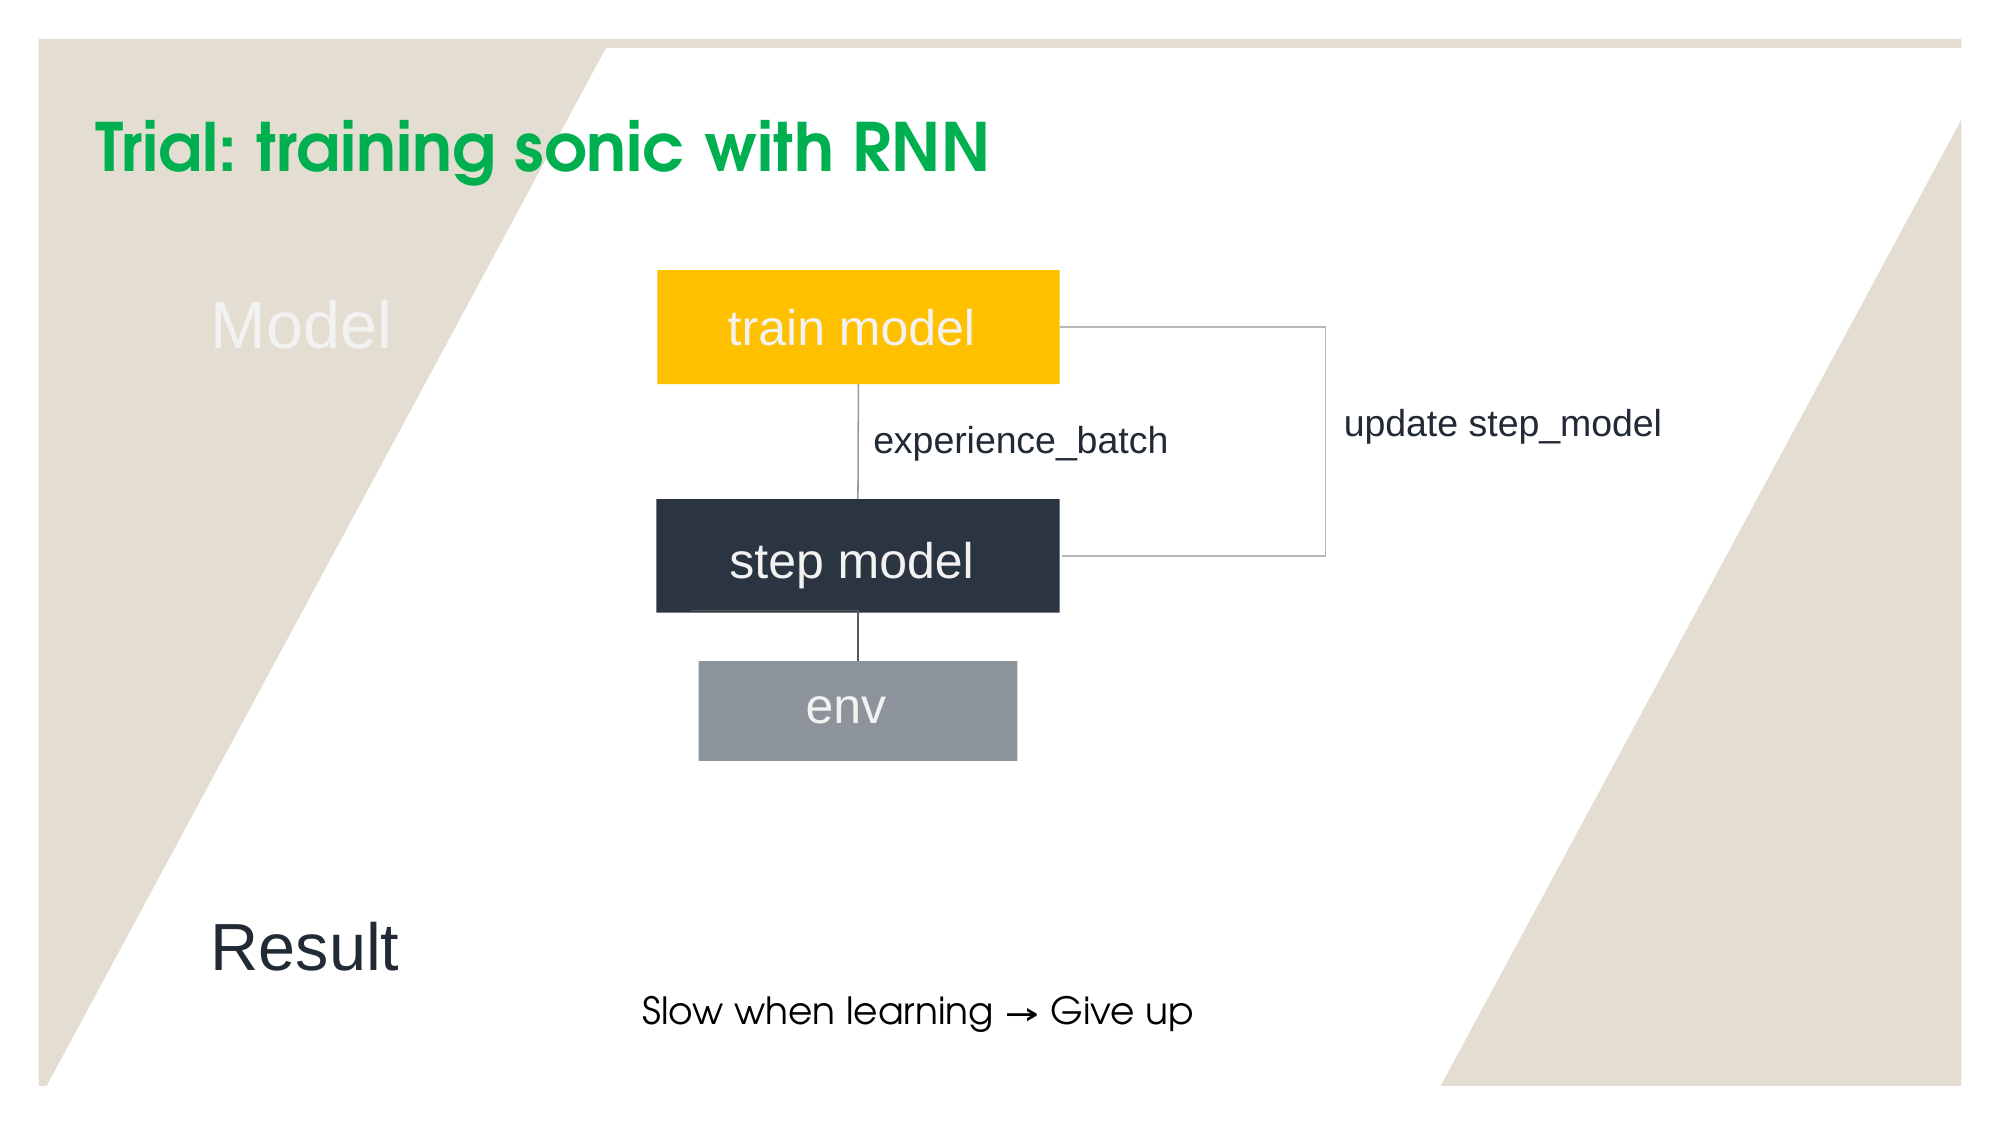

Trial: training sonic with RNN

Model
train model

update step_model
experience_batch
step model

TEXT
env

TEXT
TEXT
Result
Slow when learning → Give up
TEXT